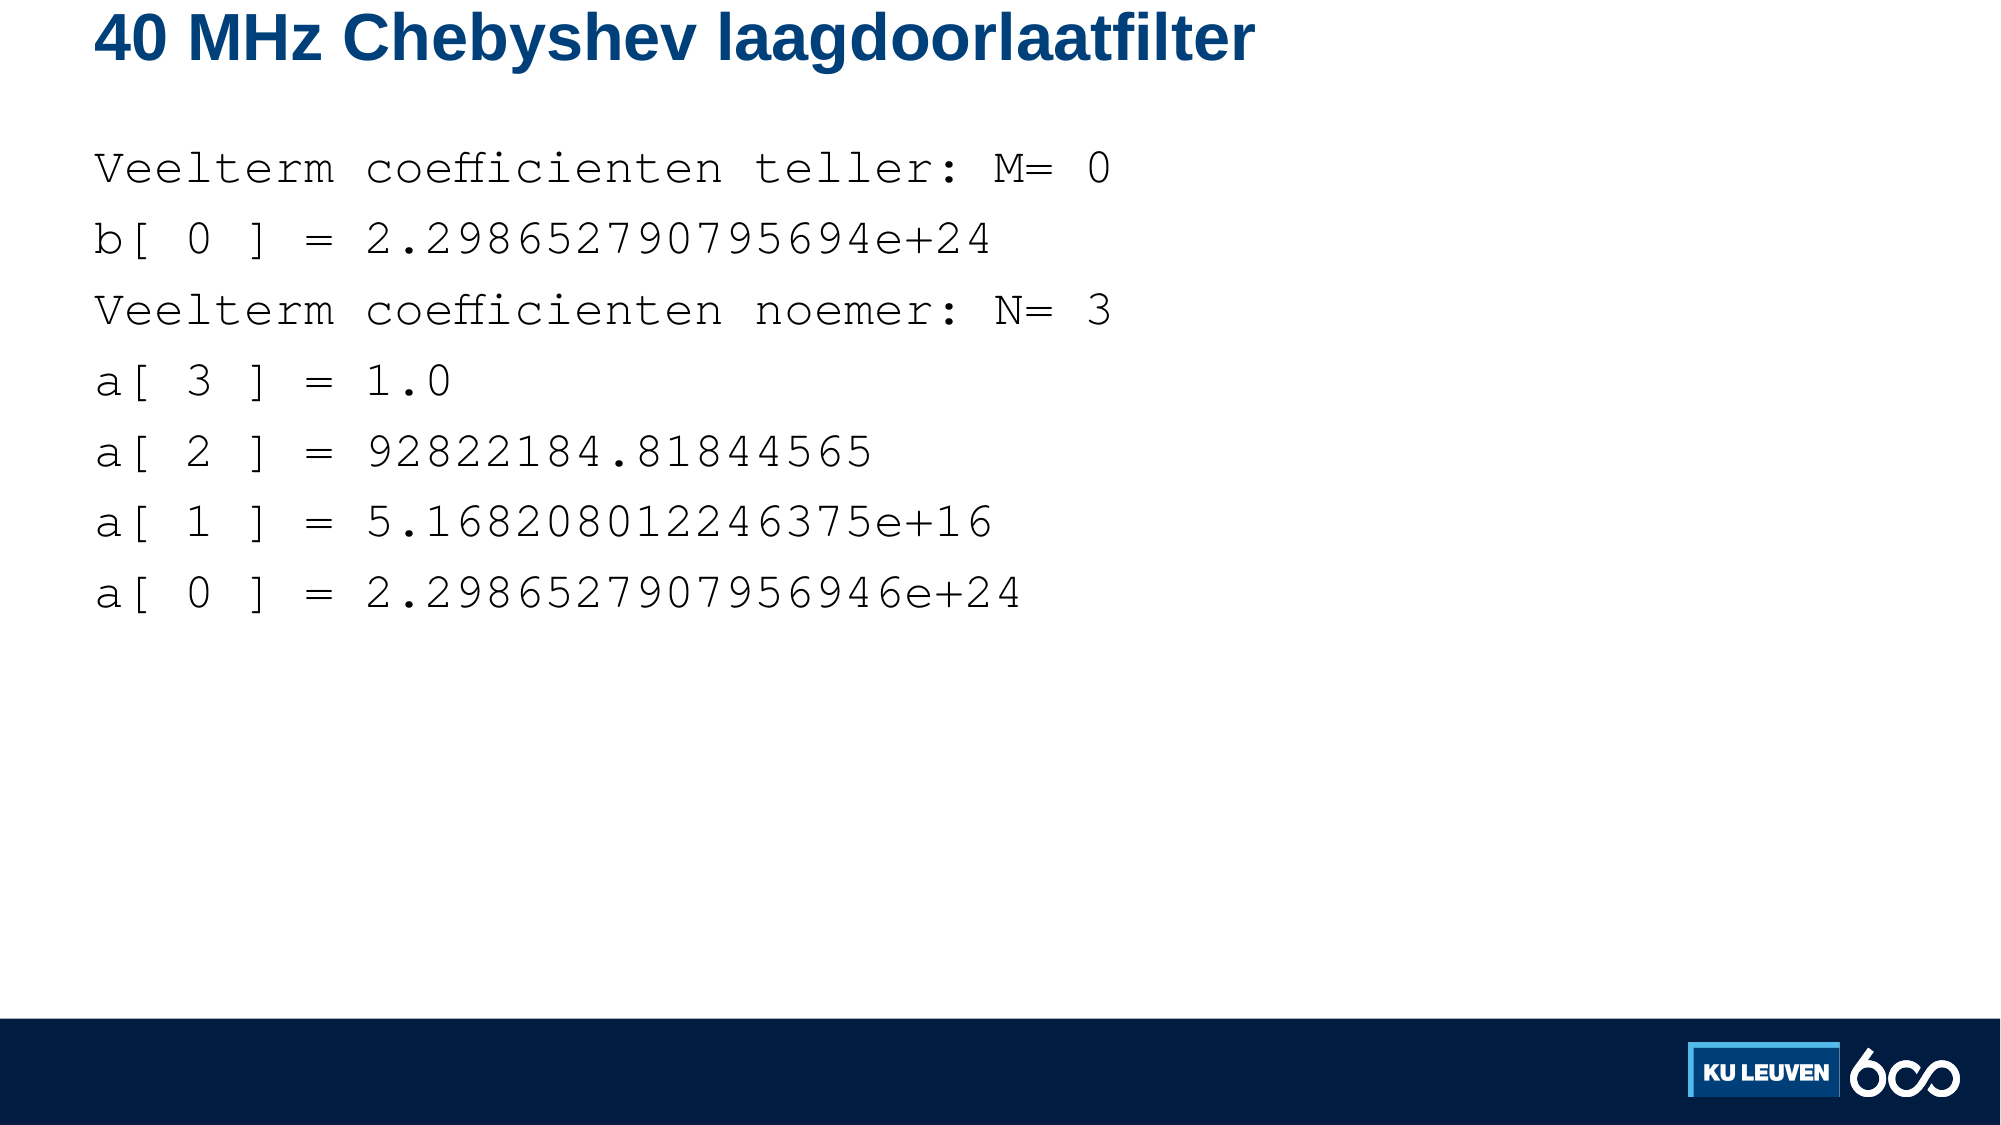

# 40 MHz Chebyshev laagdoorlaatfilter
Veelterm coefficienten teller: M= 0
b[ 0 ] = 2.298652790795694e+24
Veelterm coefficienten noemer: N= 3
a[ 3 ] = 1.0
a[ 2 ] = 92822184.81844565
a[ 1 ] = 5.168208012246375e+16
a[ 0 ] = 2.2986527907956946e+24